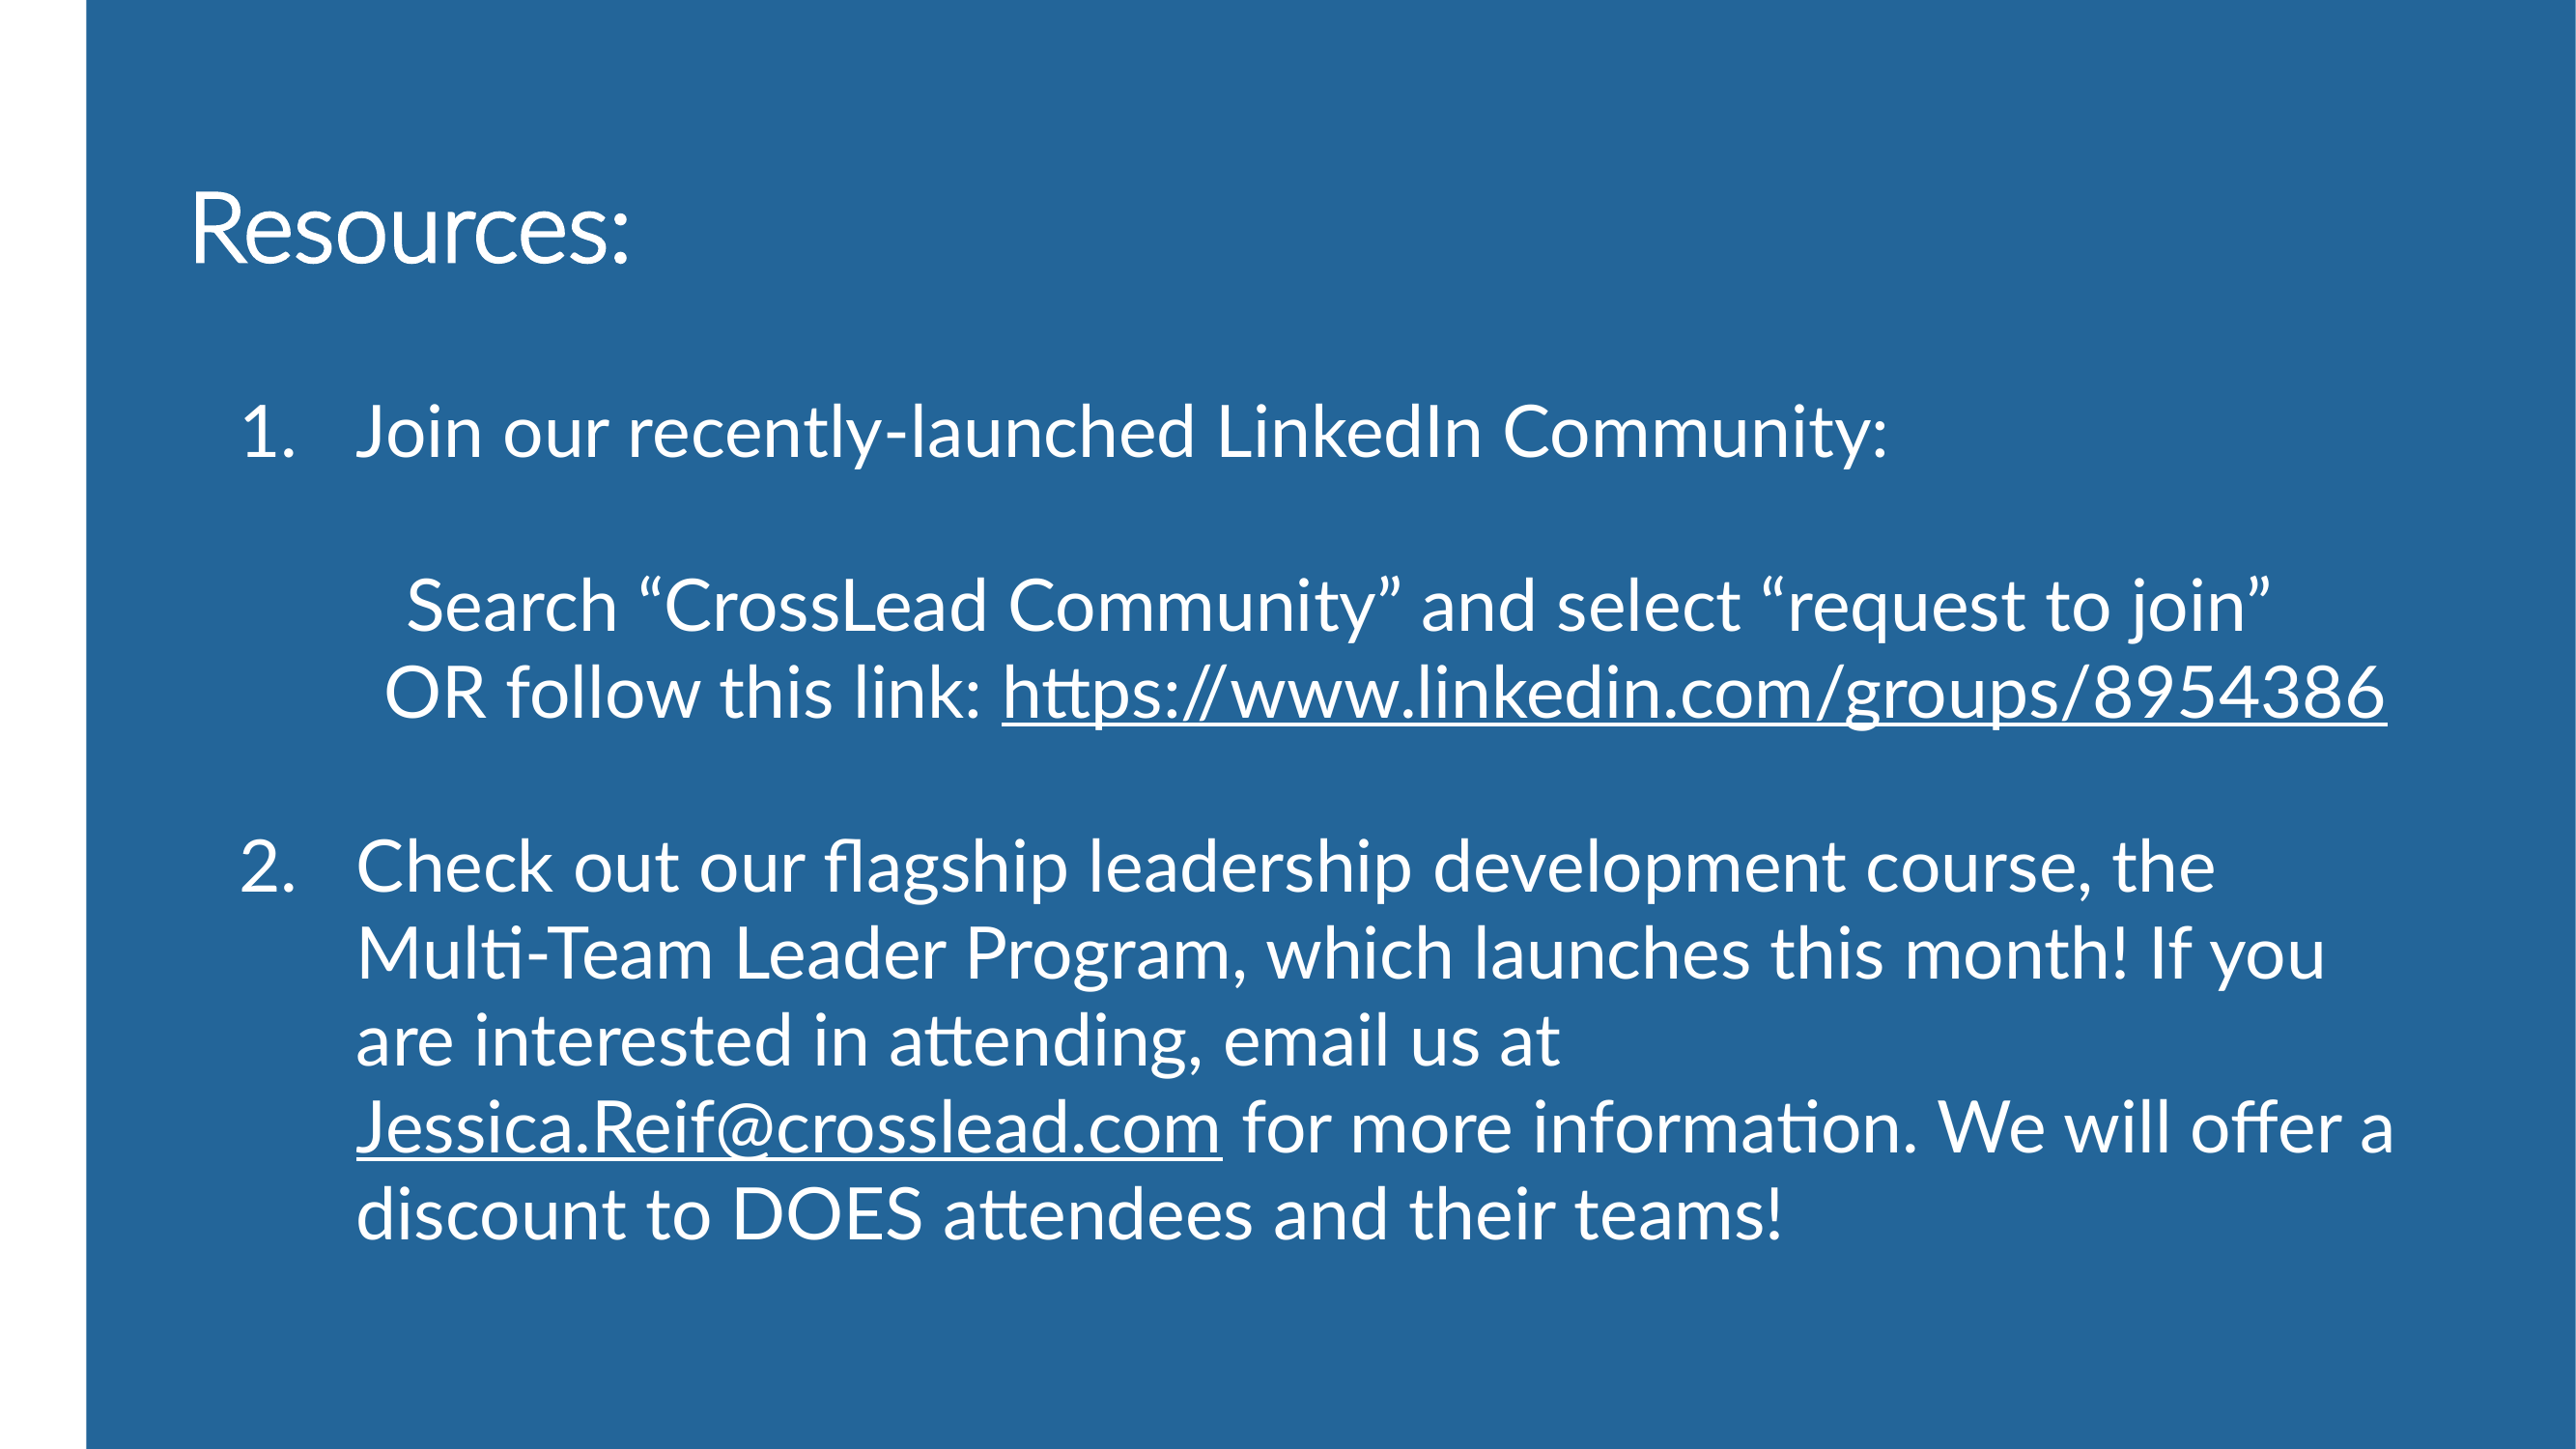

Resources:
Join our recently-launched LinkedIn Community:

         Search “CrossLead Community” and select “request to join”
OR follow this link: https://www.linkedin.com/groups/8954386

Check out our flagship leadership development course, the Multi-Team Leader Program, which launches this month! If you are interested in attending, email us at Jessica.Reif@crosslead.com for more information. We will offer a discount to DOES attendees and their teams!